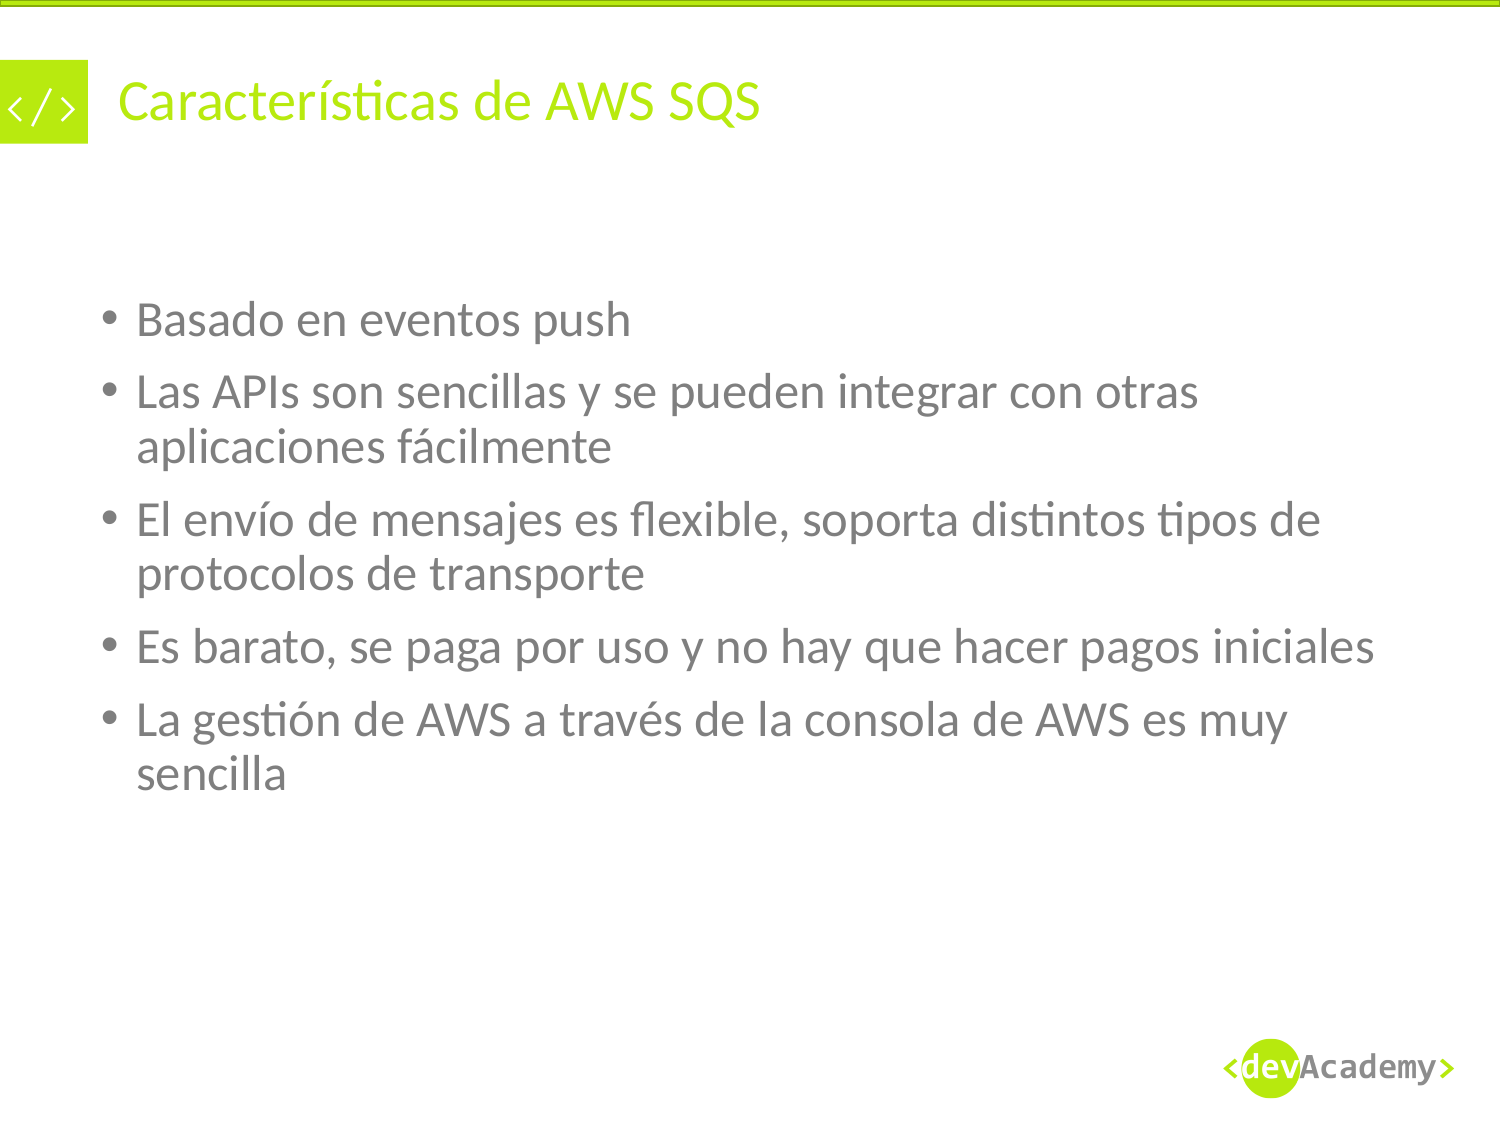

# Características de AWS SQS
Basado en eventos push
Las APIs son sencillas y se pueden integrar con otras aplicaciones fácilmente
El envío de mensajes es flexible, soporta distintos tipos de protocolos de transporte
Es barato, se paga por uso y no hay que hacer pagos iniciales
La gestión de AWS a través de la consola de AWS es muy sencilla